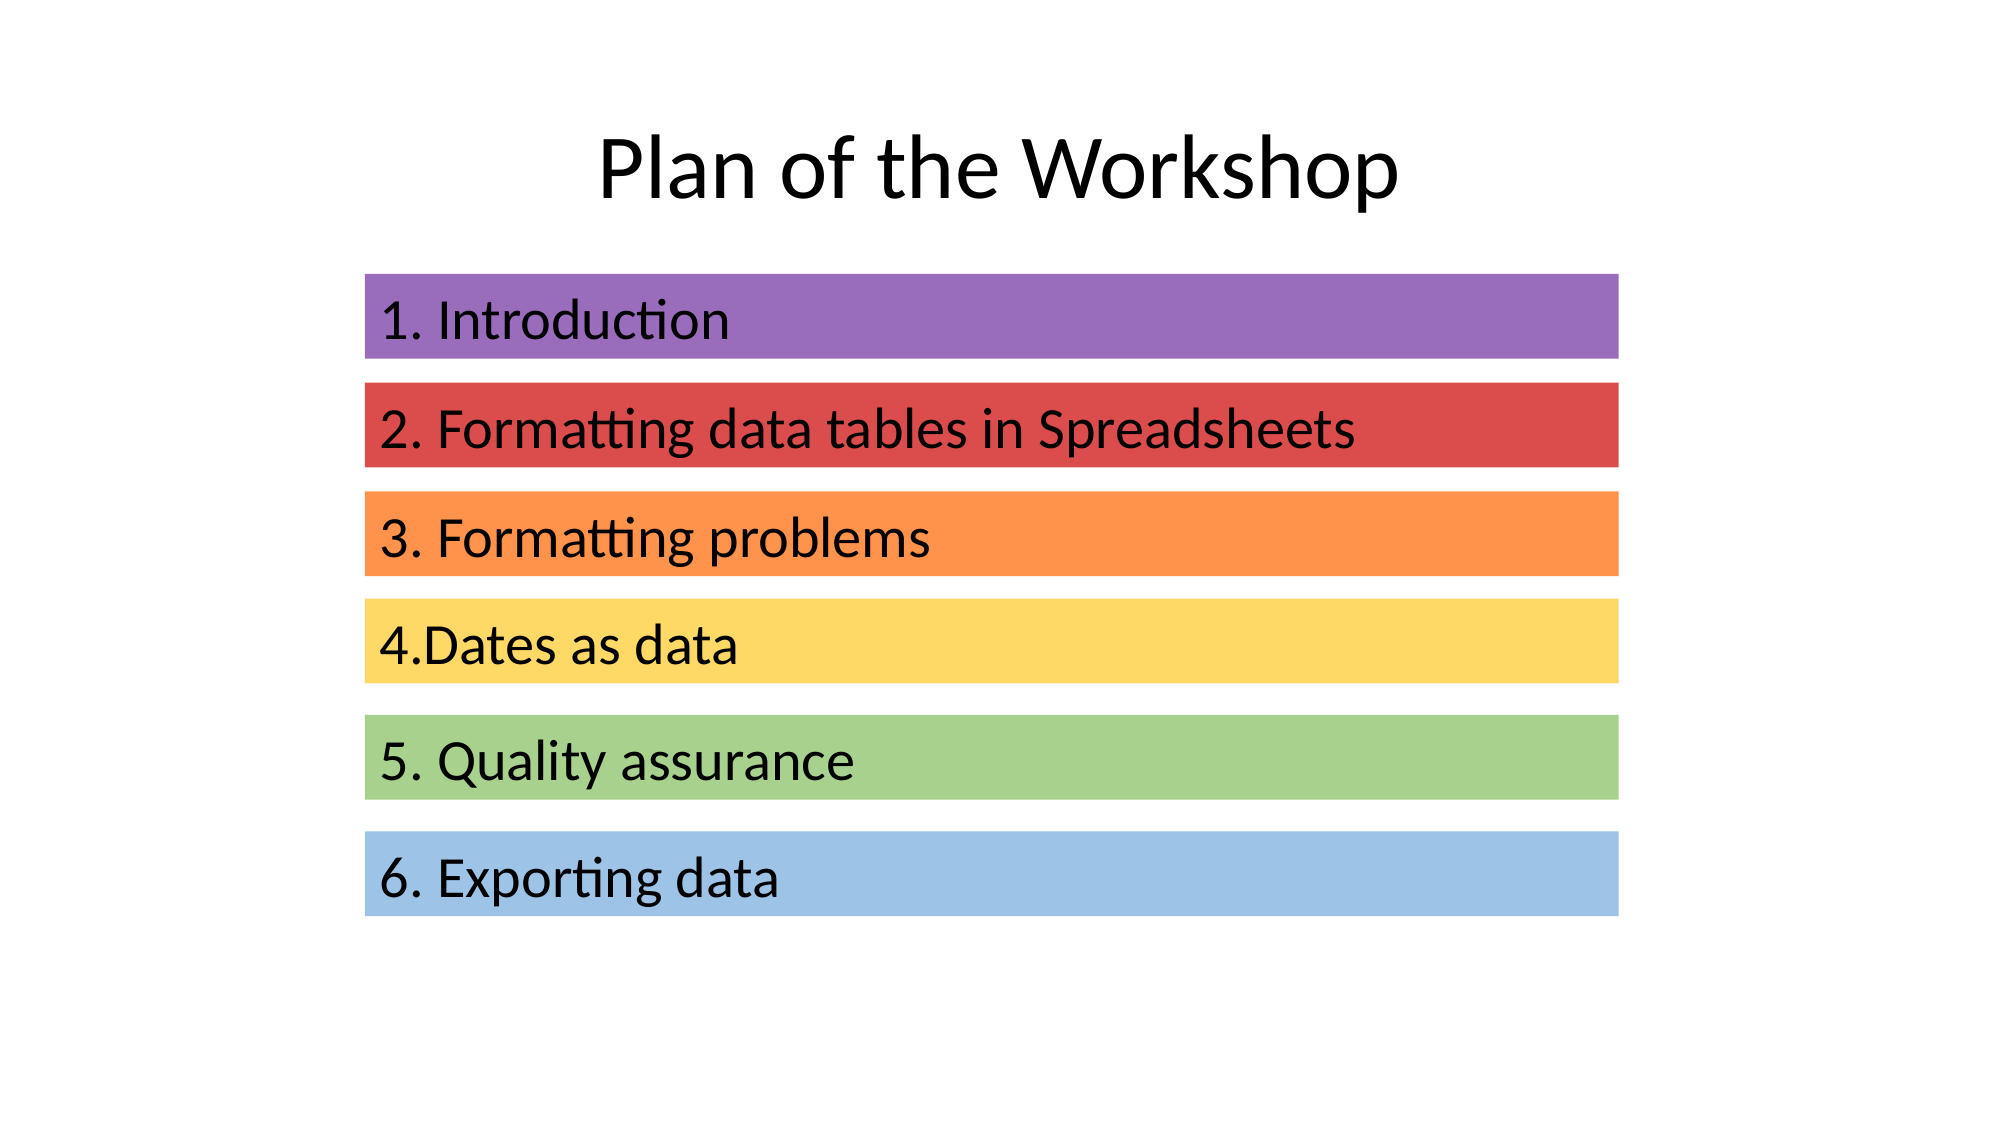

Plan of the Workshop
1. Introduction
2. Formatting data tables in Spreadsheets
3. Formatting problems
4.Dates as data
5. Quality assurance
6. Exporting data